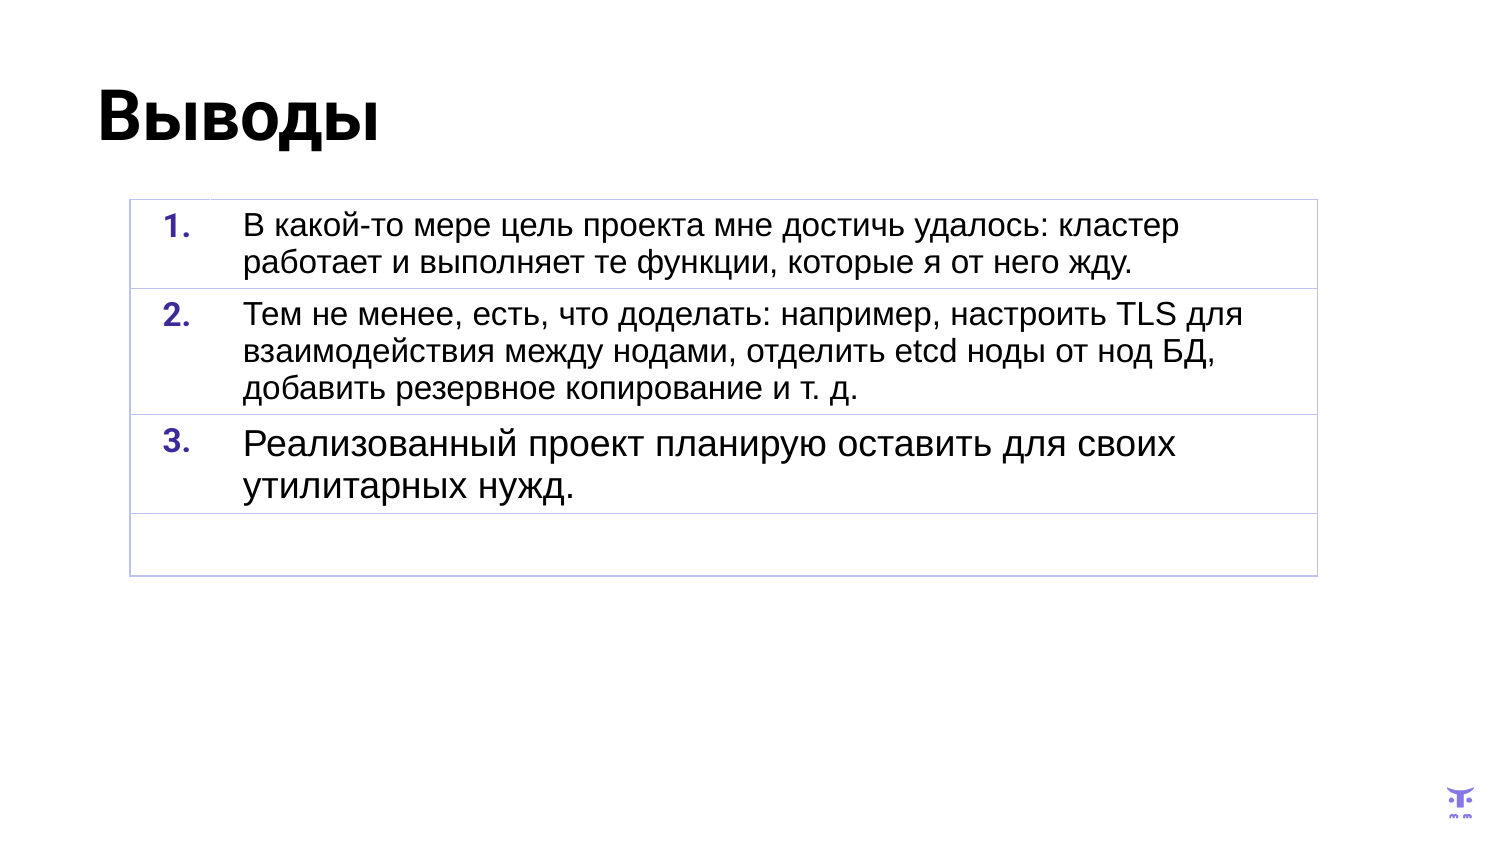

# Выводы

| 1. | В какой-то мере цель проекта мне достичь удалось: кластер работает и выполняет те функции, которые я от него жду. |
| --- | --- |
| 2. | Тем не менее, есть, что доделать: например, настроить TLS для взаимодействия между нодами, отделить etcd ноды от нод БД, добавить резервное копирование и т. д. |
| 3. | Реализованный проект планирую оставить для своих утилитарных нужд. |
|  |  |